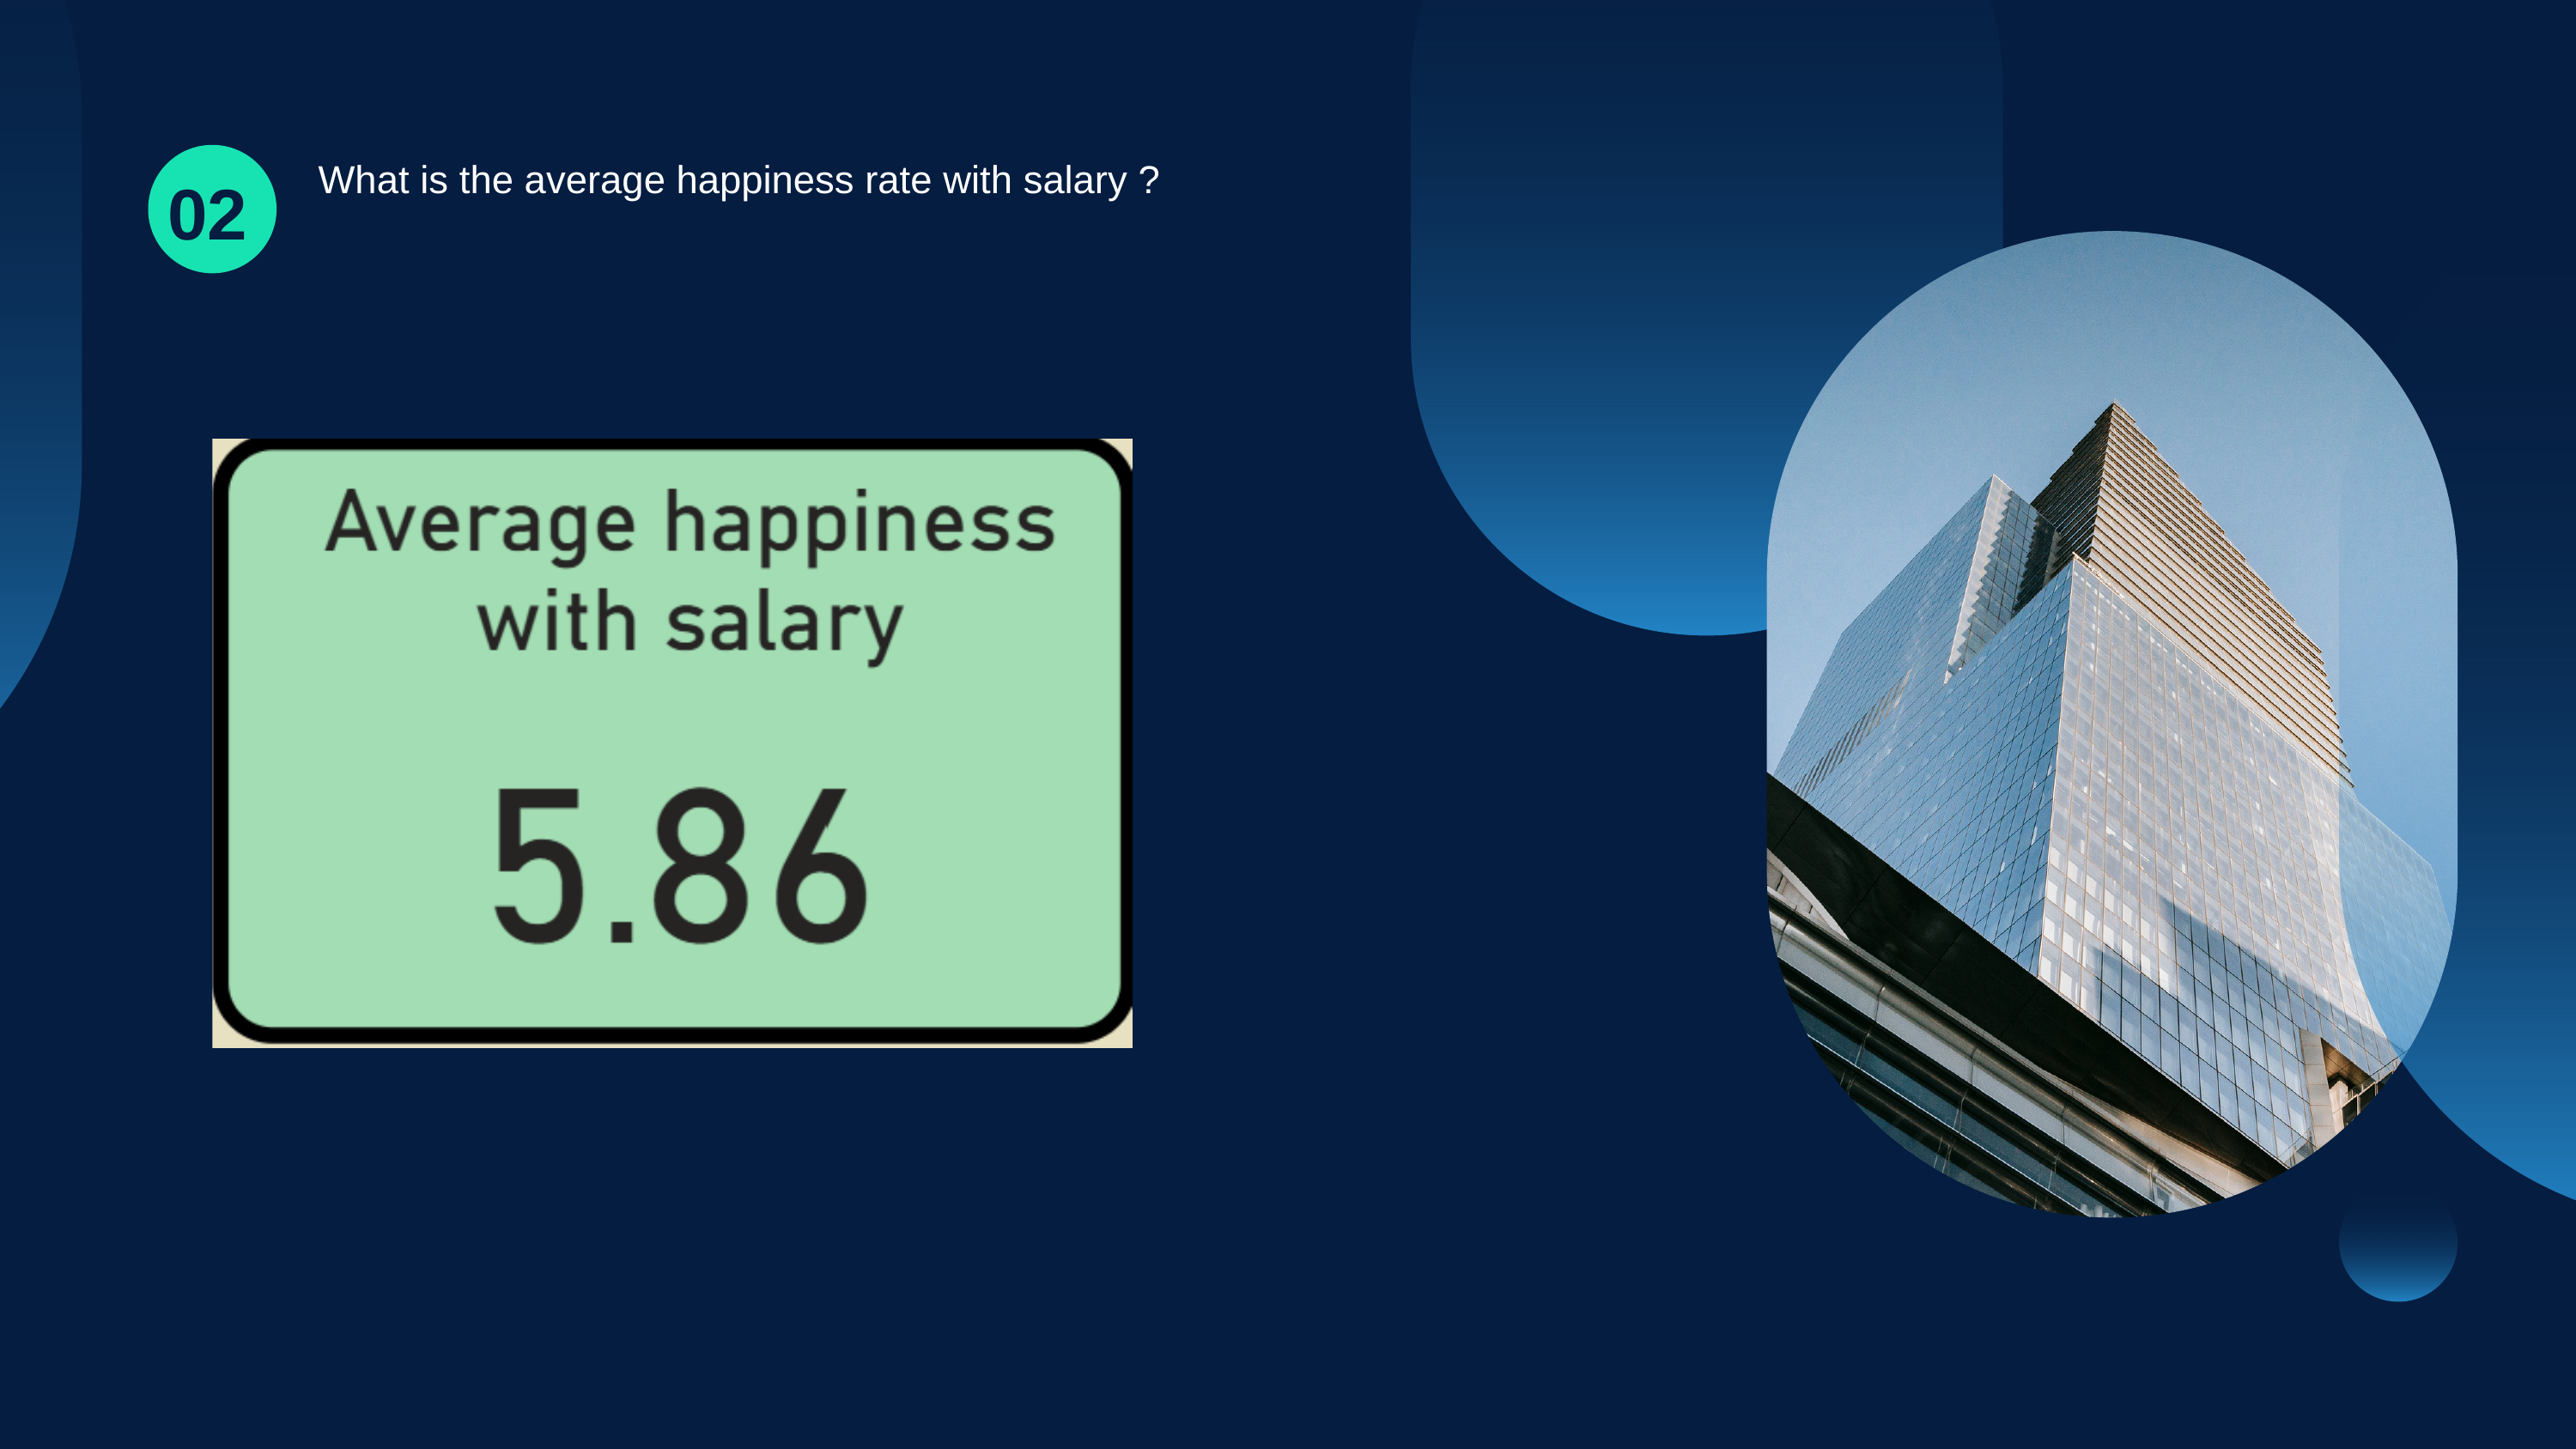

What is the average happiness rate with salary ?
02